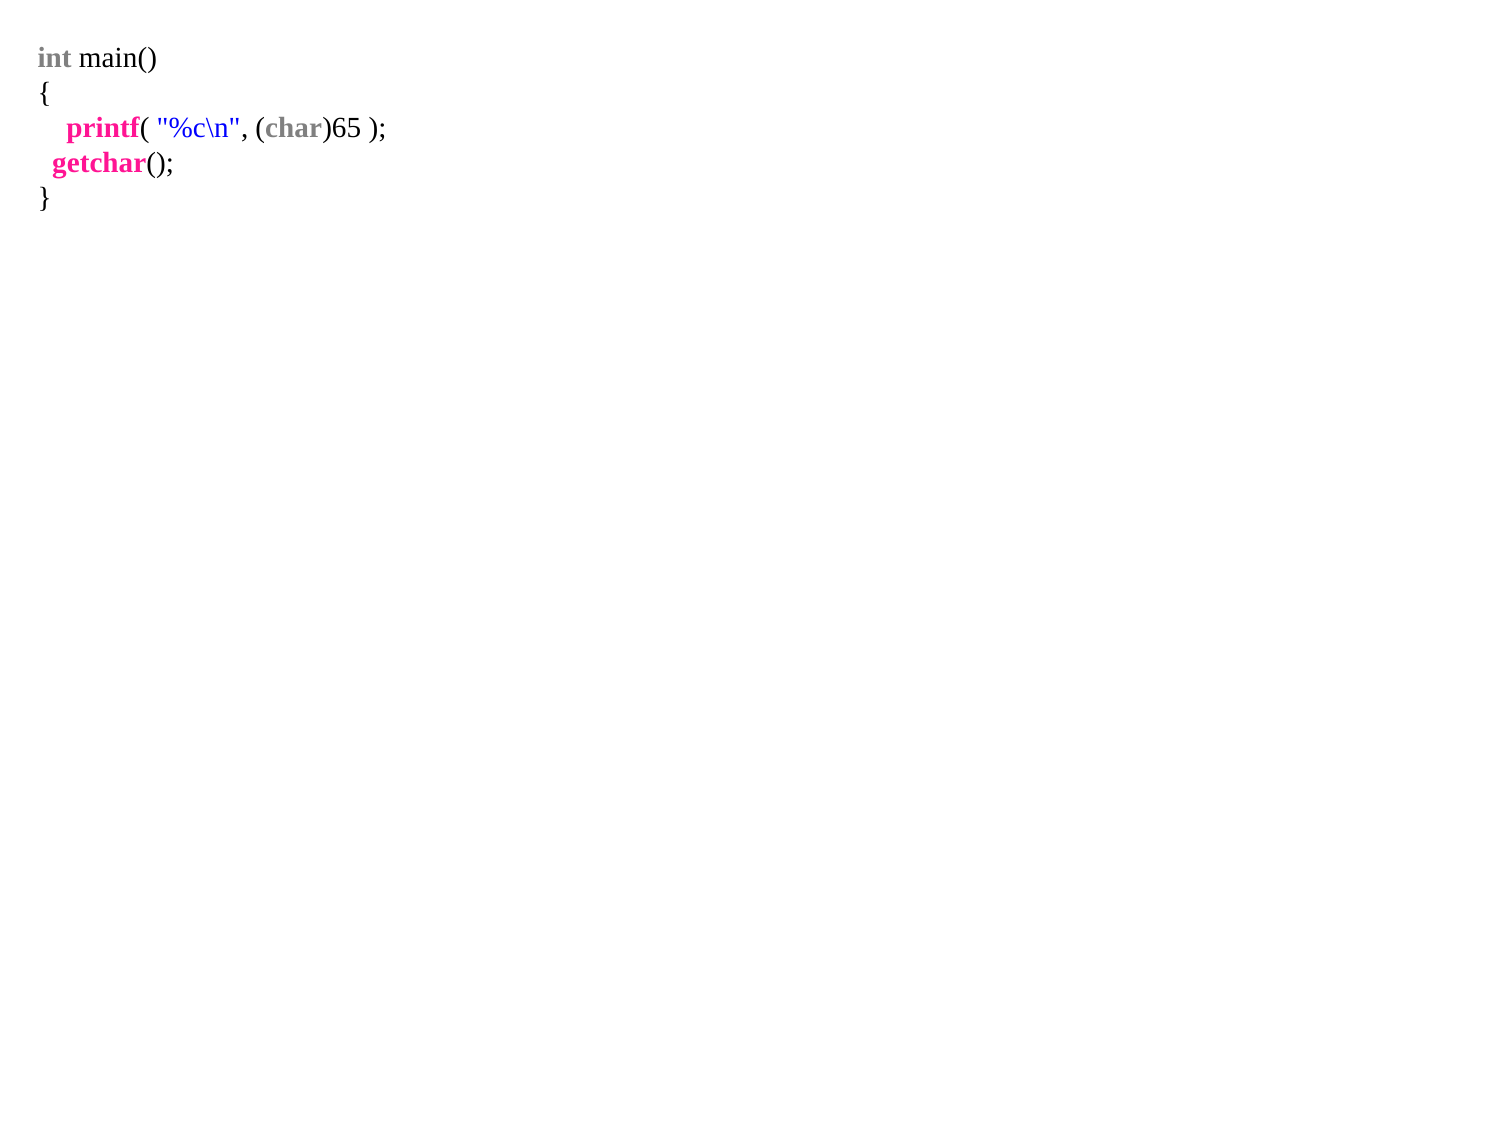

int main()
{
    printf( "%c\n", (char)65 );
  getchar();
}